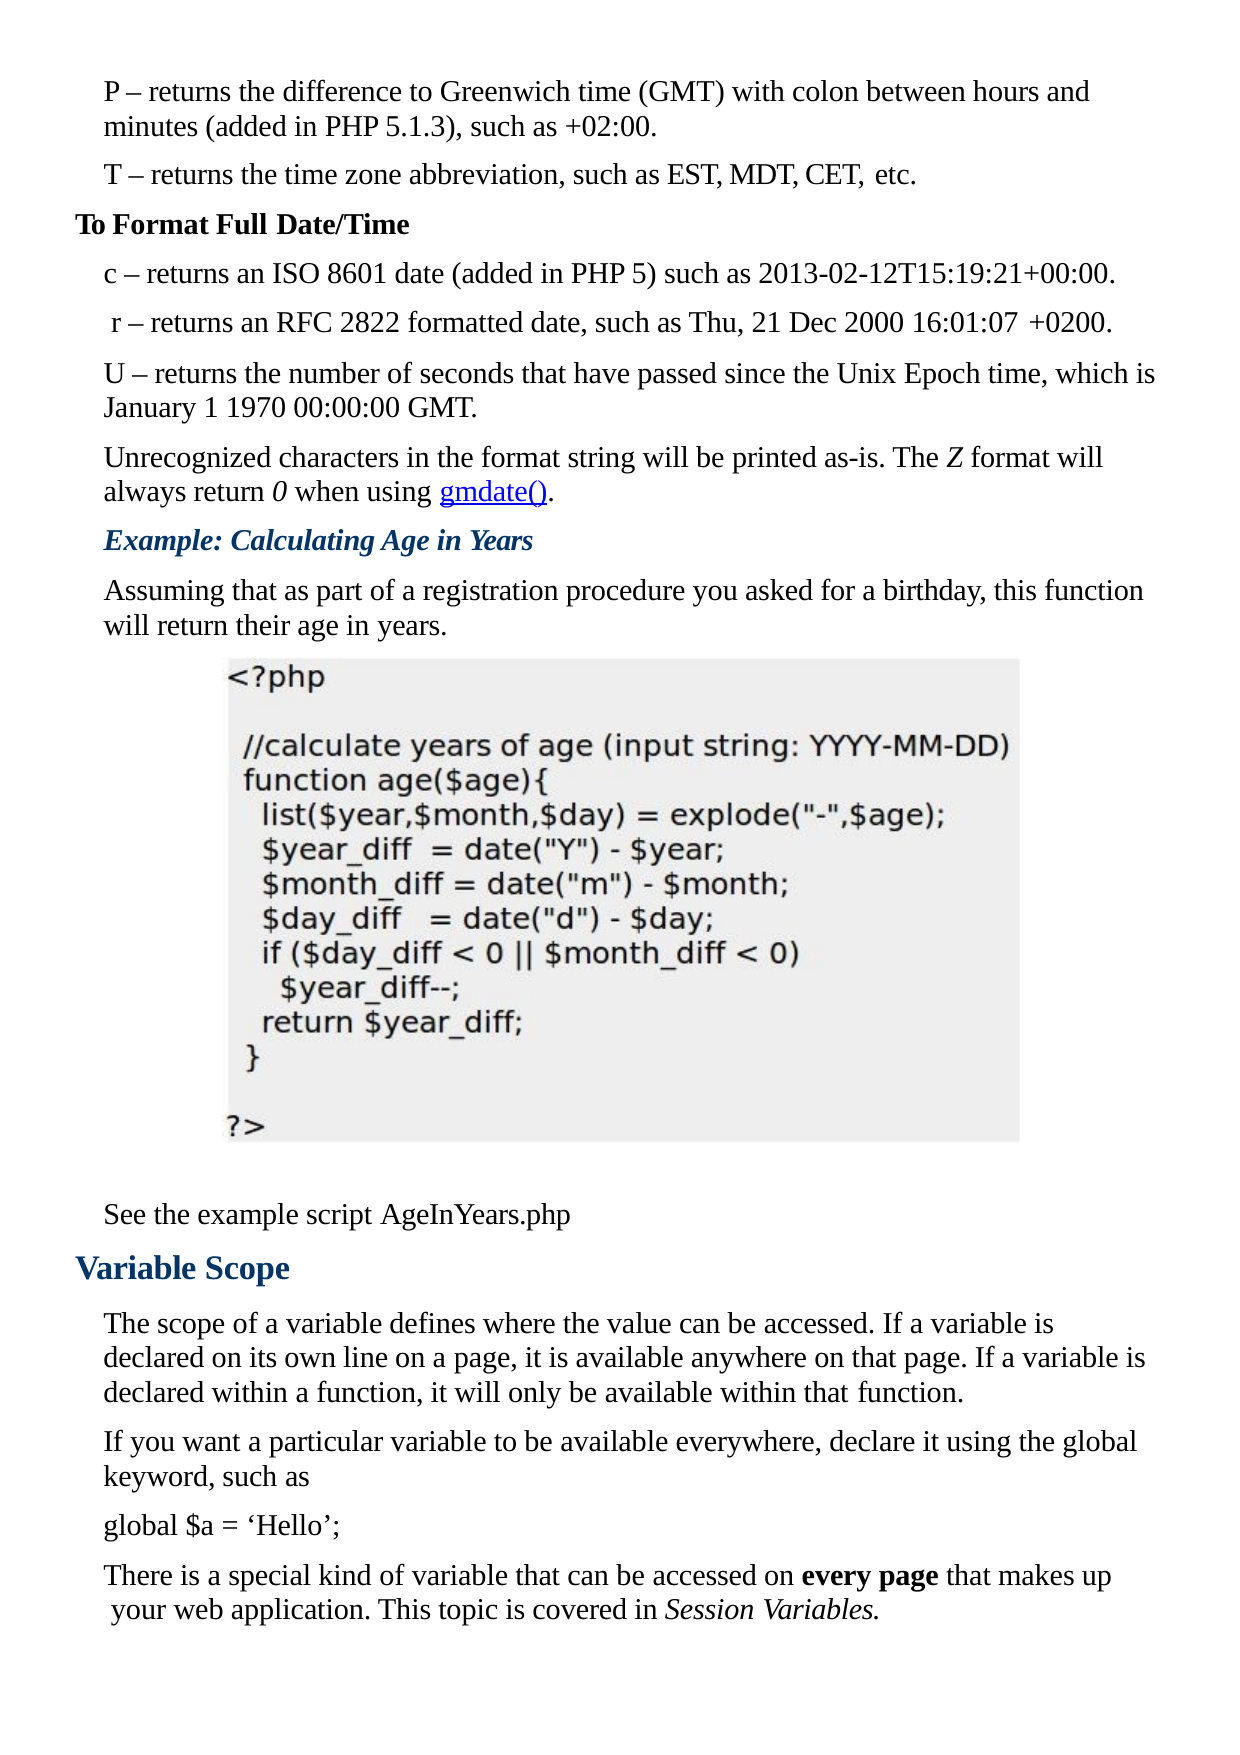

P – returns the difference to Greenwich time (GMT) with colon between hours and  minutes (added in PHP 5.1.3), such as +02:00.
T – returns the time zone abbreviation, such as EST, MDT, CET, etc.
To Format Full Date/Time
c – returns an ISO 8601 date (added in PHP 5) such as 2013-02-12T15:19:21+00:00.  r – returns an RFC 2822 formatted date, such as Thu, 21 Dec 2000 16:01:07 +0200.
U – returns the number of seconds that have passed since the Unix Epoch time, which is  January 1 1970 00:00:00 GMT.
Unrecognized characters in the format string will be printed as-is. The Z format will  always return 0 when using gmdate().
Example: Calculating Age in Years
Assuming that as part of a registration procedure you asked for a birthday, this function  will return their age in years.

See the example script AgeInYears.php
Variable Scope
The scope of a variable defines where the value can be accessed. If a variable is  declared on its own line on a page, it is available anywhere on that page. If a variable is  declared within a function, it will only be available within that function.
If you want a particular variable to be available everywhere, declare it using the global  keyword, such as
global $a = ‘Hello’;
There is a special kind of variable that can be accessed on every page that makes up  your web application. This topic is covered in Session Variables.